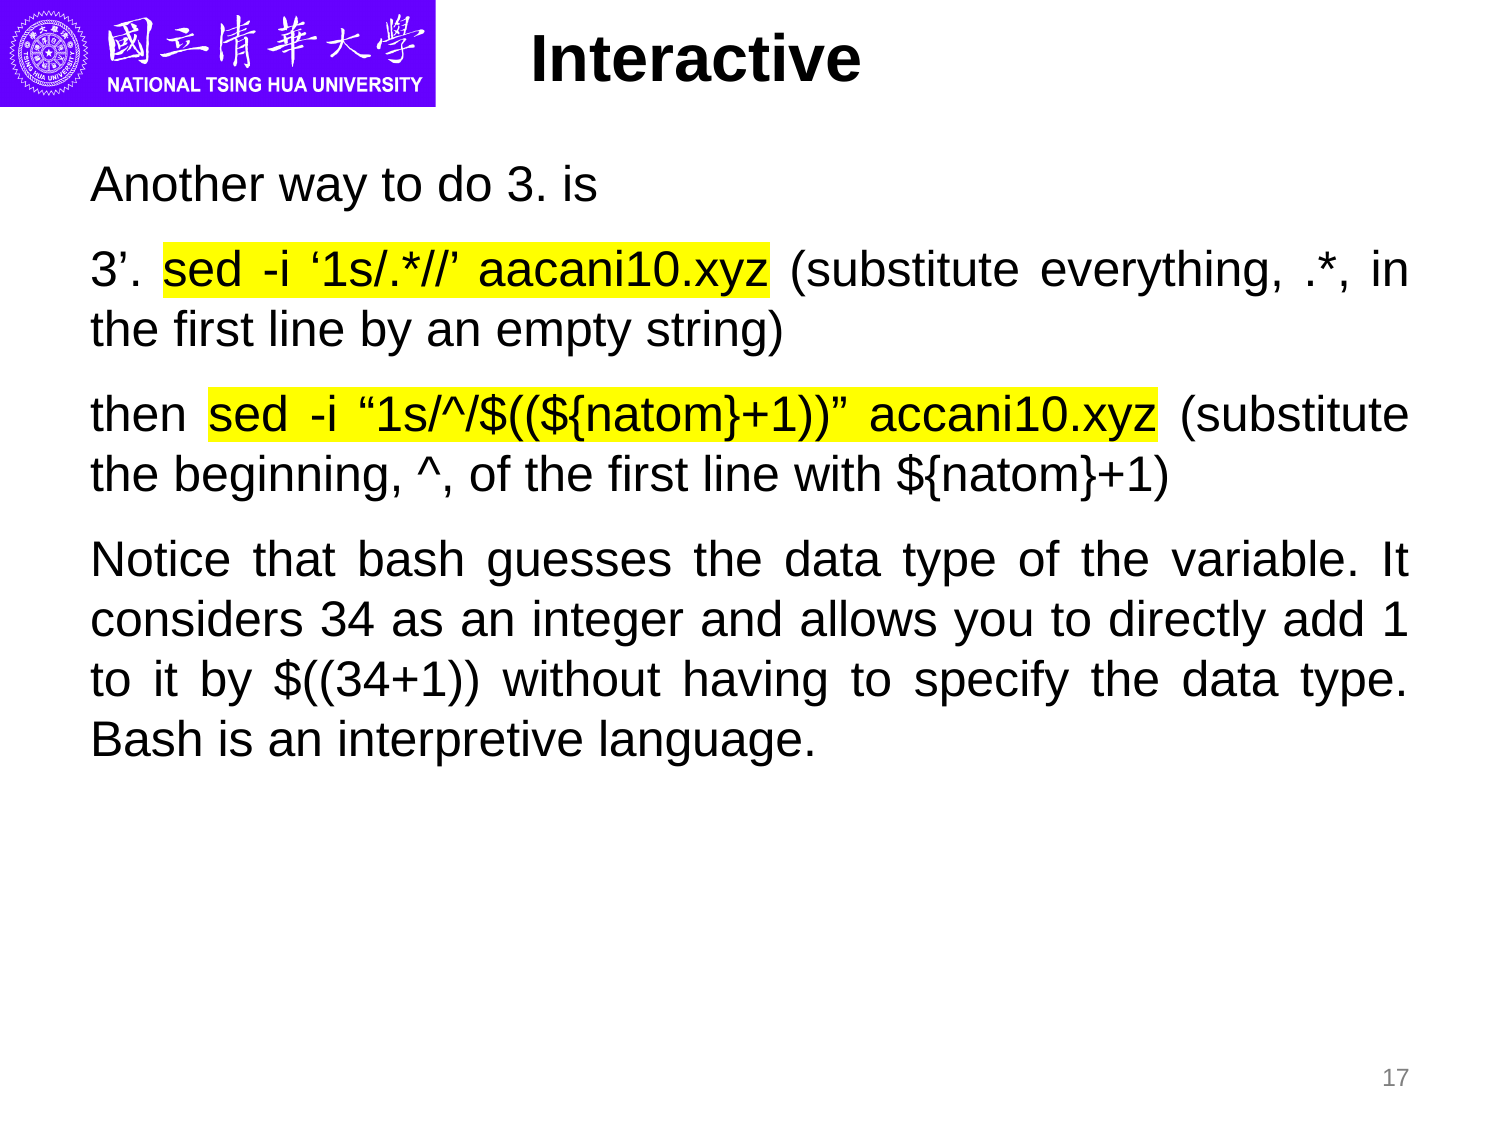

# Interactive
Another way to do 3. is
3’. sed -i ‘1s/.*//’ aacani10.xyz (substitute everything, .*, in the first line by an empty string)
then sed -i “1s/^/$((${natom}+1))” accani10.xyz (substitute the beginning, ^, of the first line with ${natom}+1)
Notice that bash guesses the data type of the variable. It considers 34 as an integer and allows you to directly add 1 to it by $((34+1)) without having to specify the data type. Bash is an interpretive language.
17